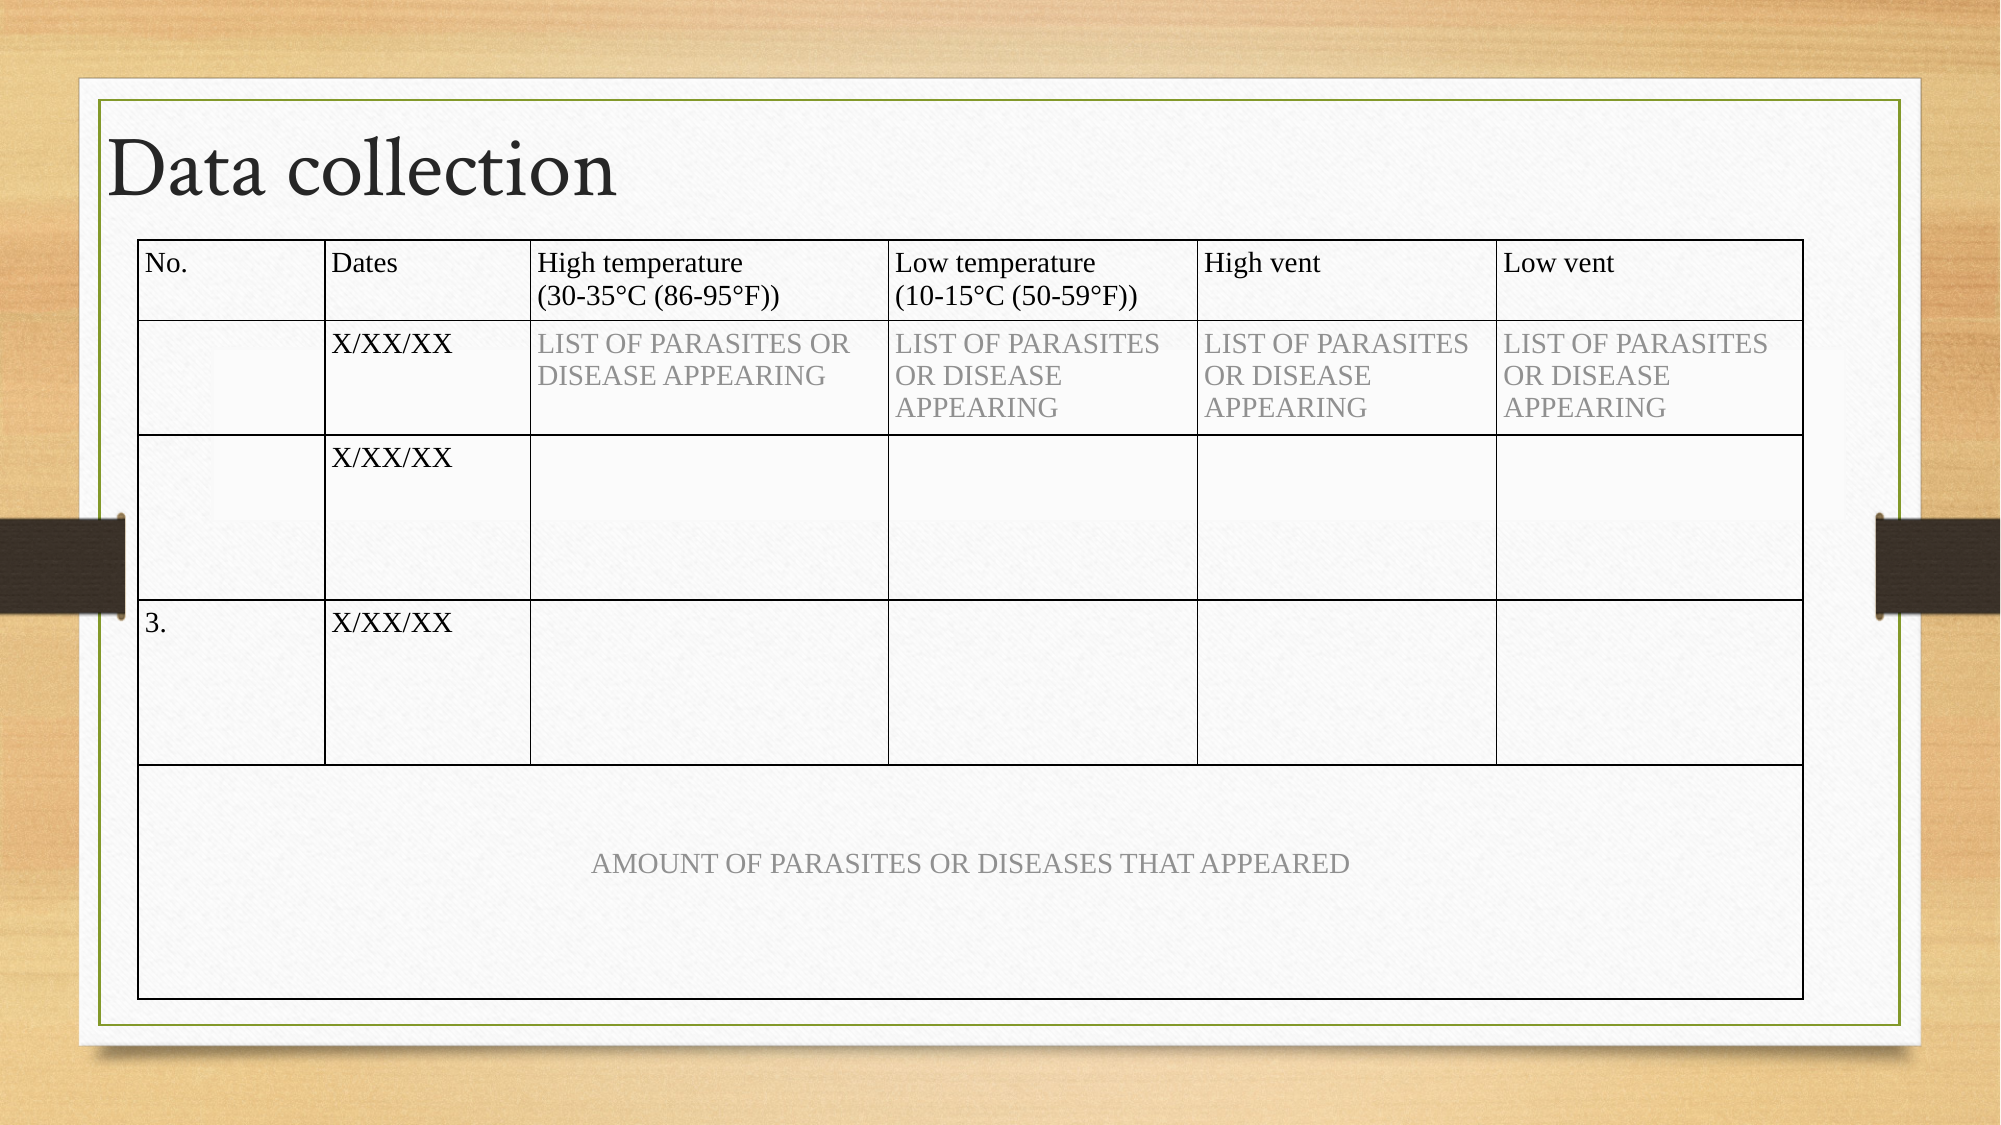

# Data collection
| No. | Dates | High temperature  (30-35°C (86-95°F)) | Low temperature (10-15°C (50-59°F)) | High vent | Low vent |
| --- | --- | --- | --- | --- | --- |
|  | X/XX/XX | LIST OF PARASITES OR DISEASE APPEARING | LIST OF PARASITES OR DISEASE APPEARING | LIST OF PARASITES OR DISEASE APPEARING | LIST OF PARASITES OR DISEASE APPEARING |
|  | X/XX/XX |  |  |  |  |
| 3. | X/XX/XX |  |  |  |  |
| AMOUNT OF PARASITES OR DISEASES THAT APPEARED |  |  |  |  |  |